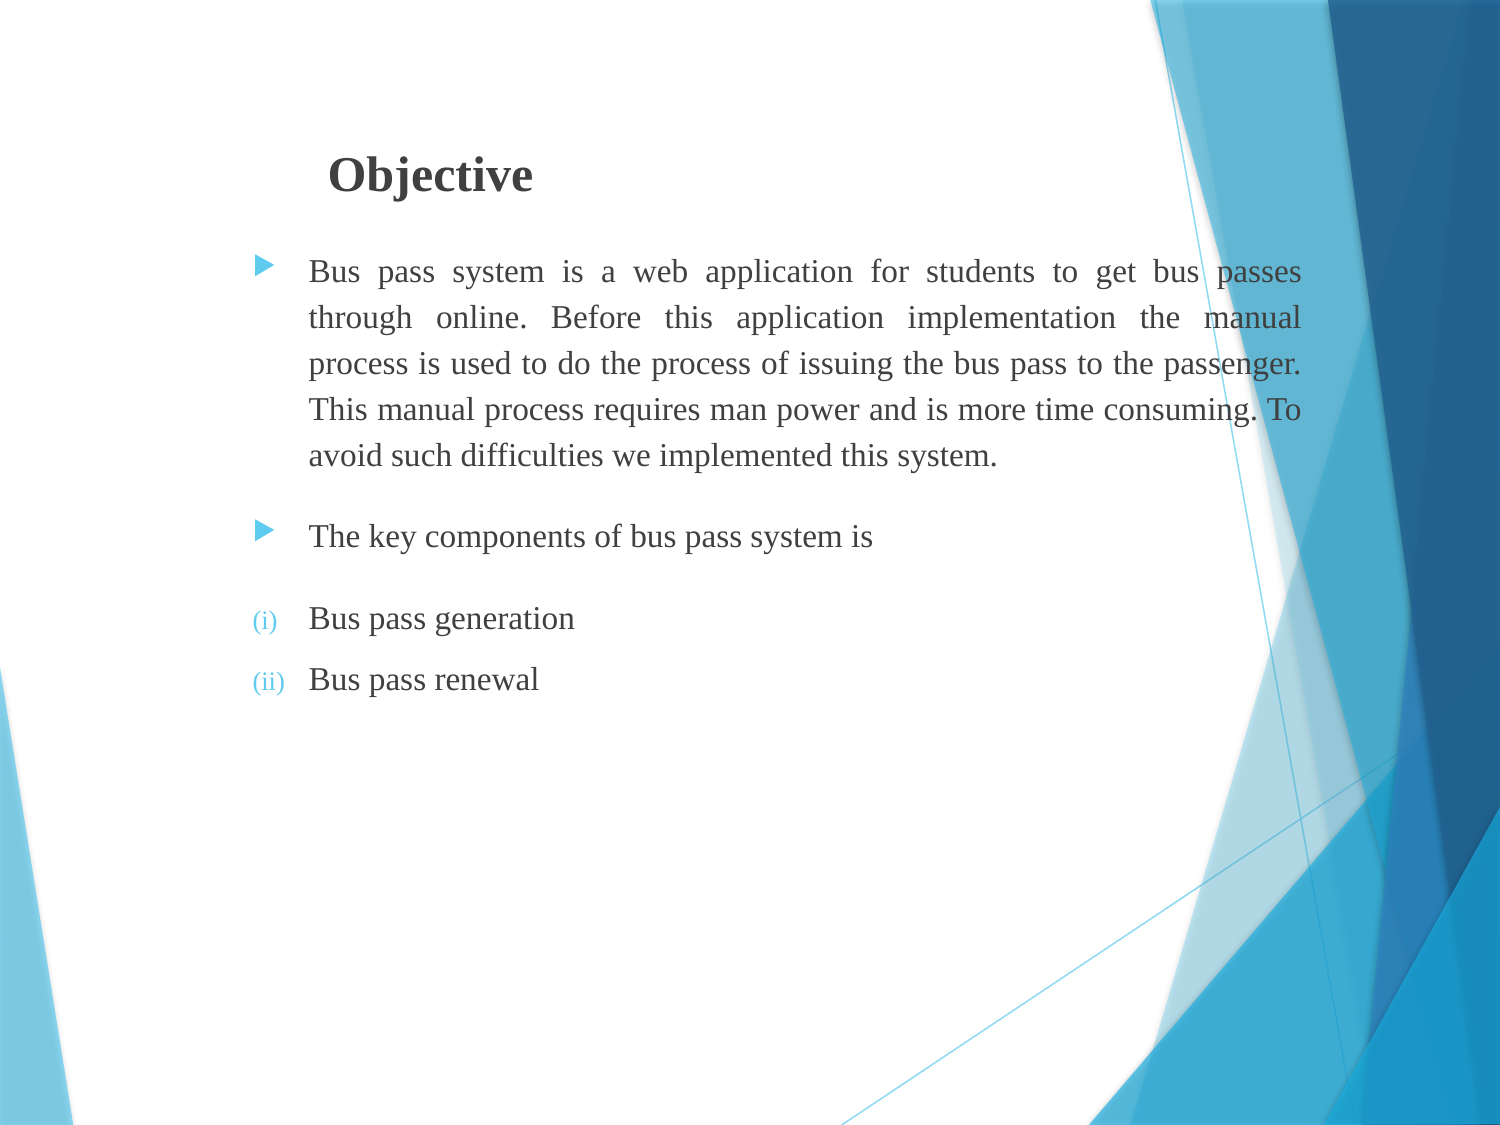

Objective
Bus pass system is a web application for students to get bus passes through online. Before this application implementation the manual process is used to do the process of issuing the bus pass to the passenger. This manual process requires man power and is more time consuming. To avoid such difficulties we implemented this system.
The key components of bus pass system is
Bus pass generation
Bus pass renewal